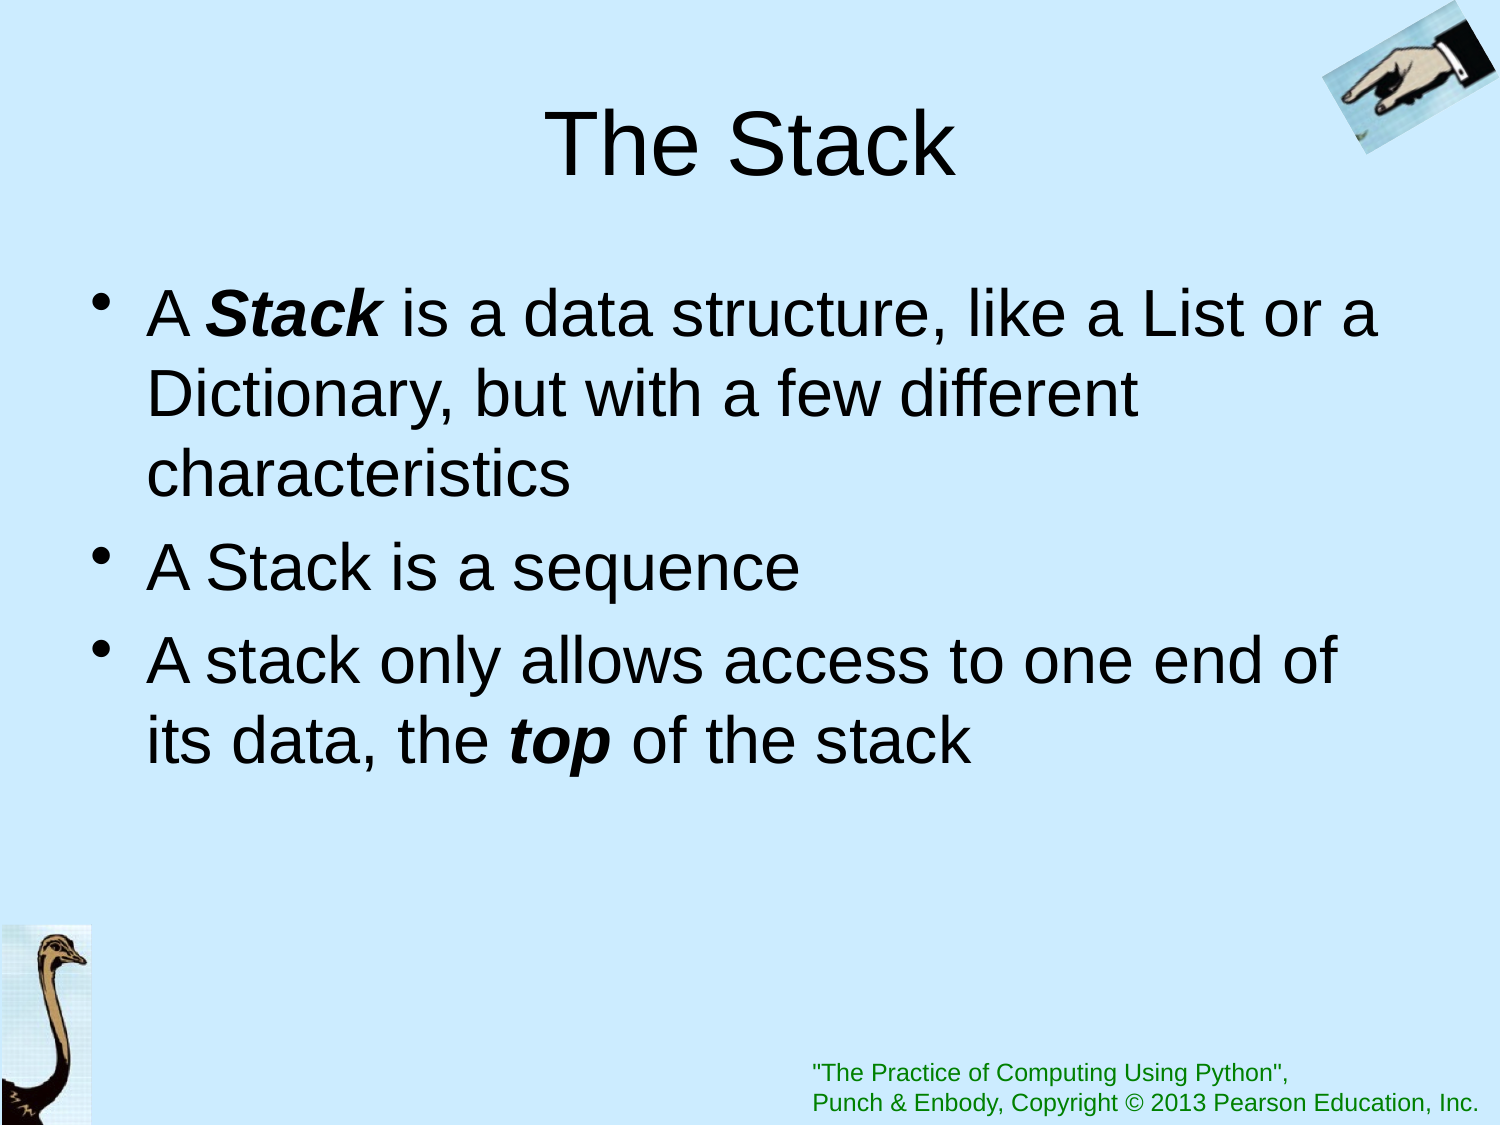

# The Stack
A Stack is a data structure, like a List or a Dictionary, but with a few different characteristics
A Stack is a sequence
A stack only allows access to one end of its data, the top of the stack